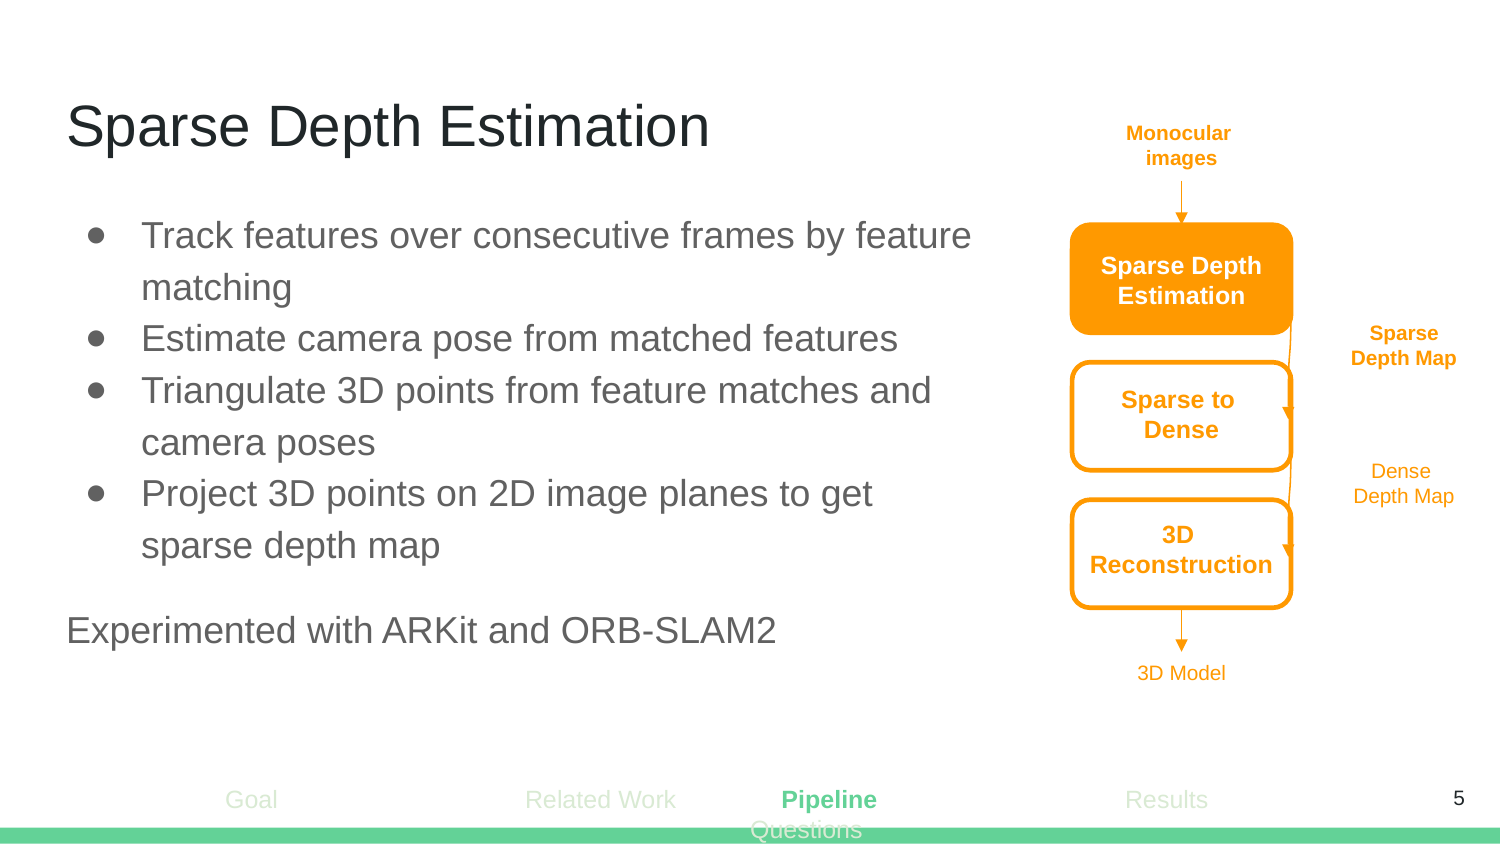

# Sparse Depth Estimation
Monocular
images
Track features over consecutive frames by feature matching
Estimate camera pose from matched features
Triangulate 3D points from feature matches and camera poses
Project 3D points on 2D image planes to get sparse depth map
Experimented with ARKit and ORB-SLAM2

Sparse Depth Estimation
Sparse
Depth Map

Sparse to
Dense

Dense
Depth Map

3D
Reconstruction

3D Model
5
Goal		Related Work               Pipeline		Results		Questions